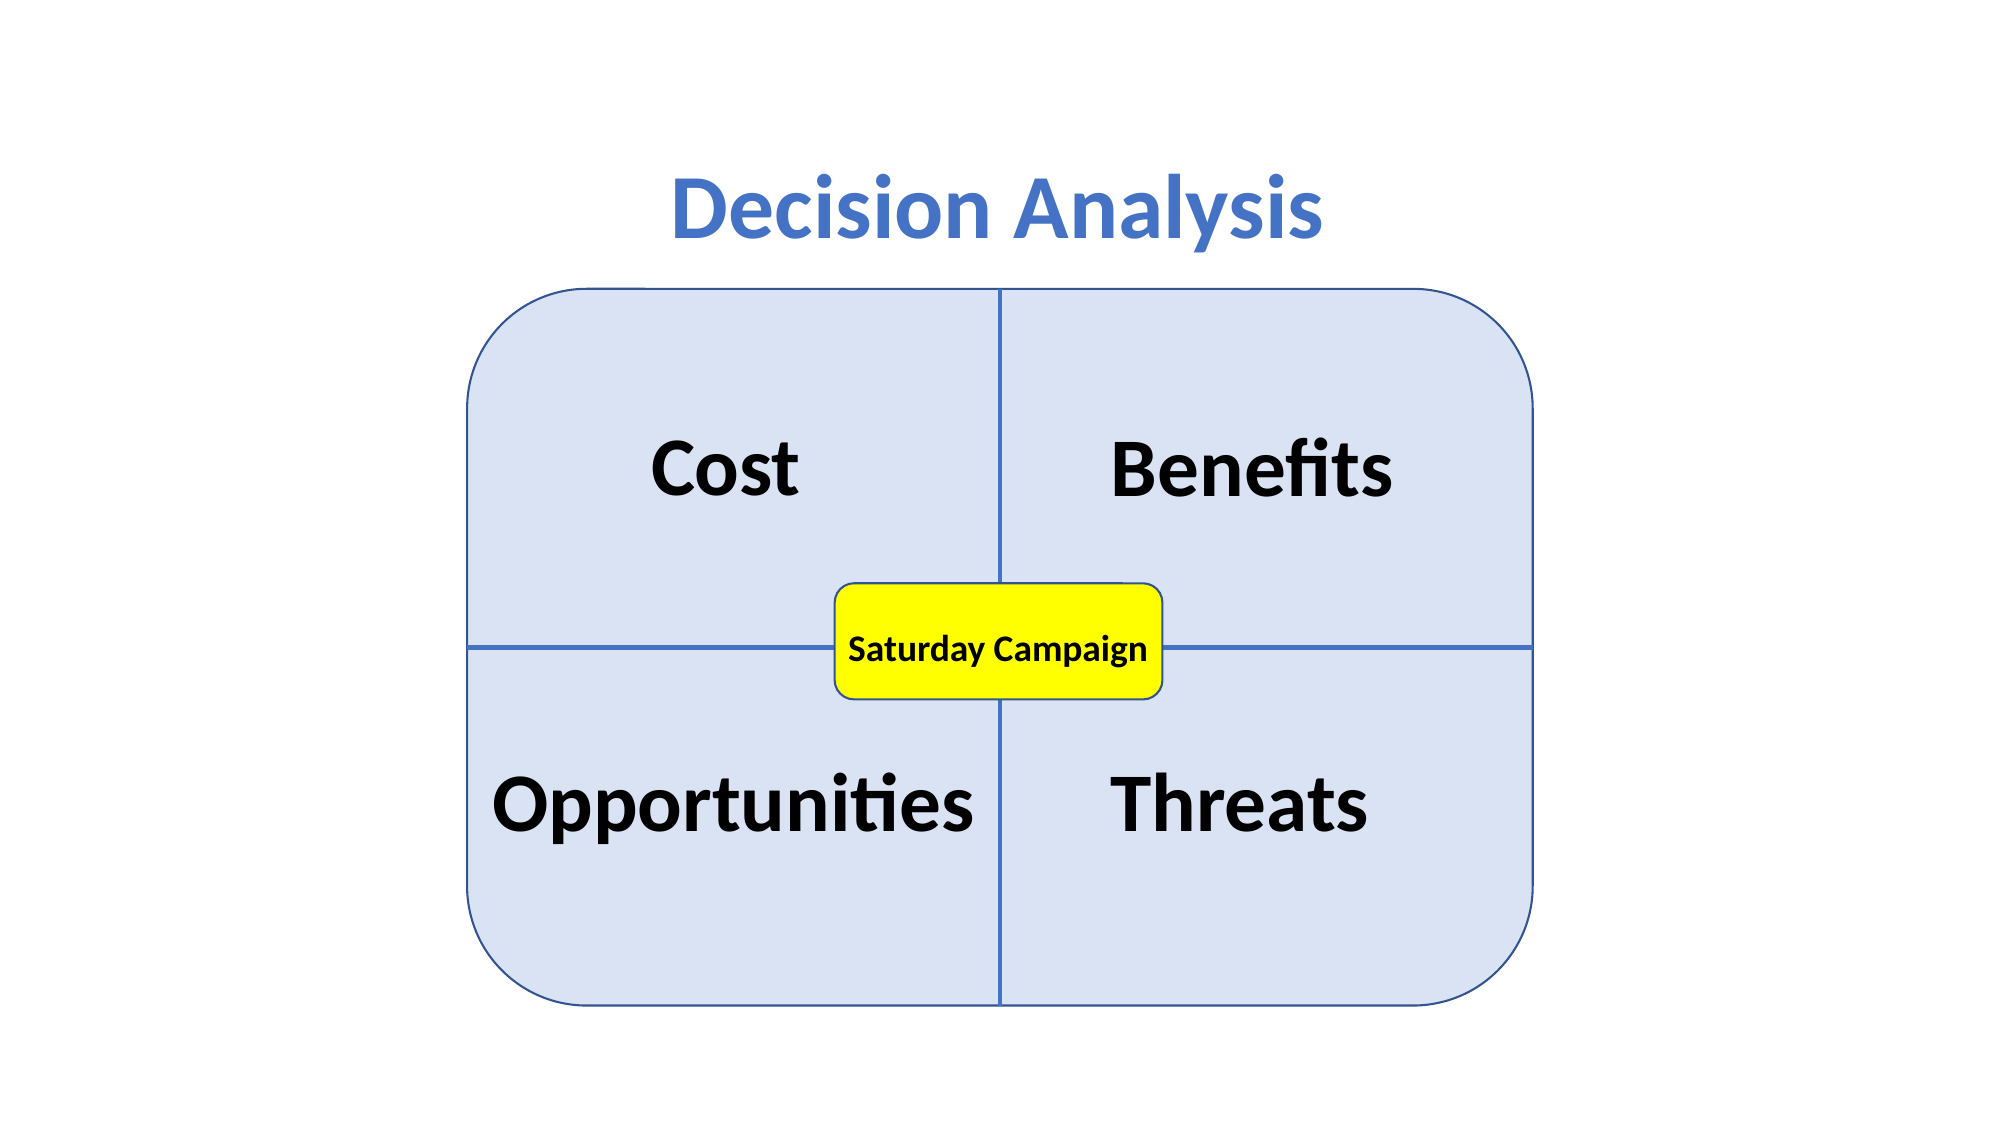

Decision Analysis

Cost
Benefits

Saturday Campaign
Opportunities
Threats